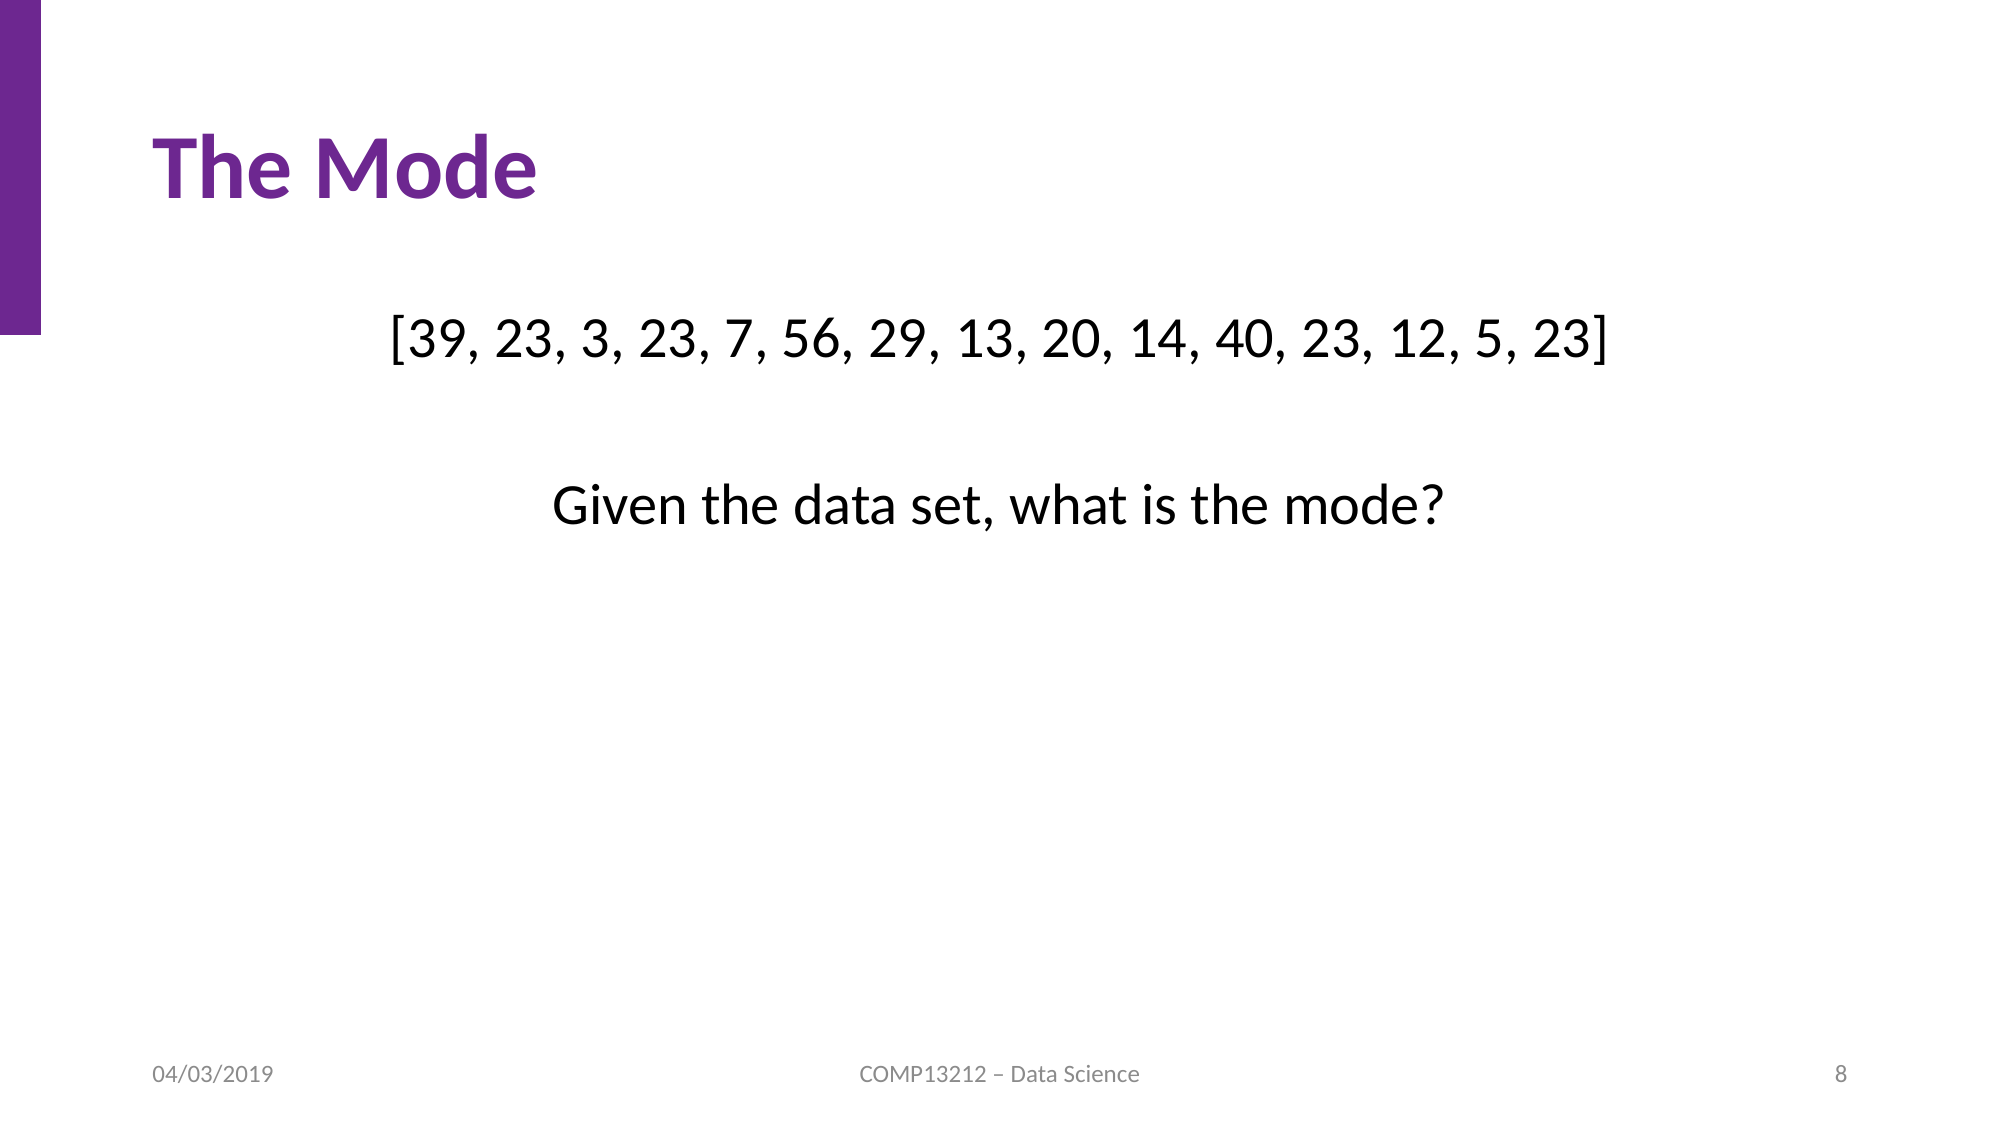

# The Mode
[39, 23, 3, 23, 7, 56, 29, 13, 20, 14, 40, 23, 12, 5, 23]

Given the data set, what is the mode?
04/03/2019
COMP13212 – Data Science
8